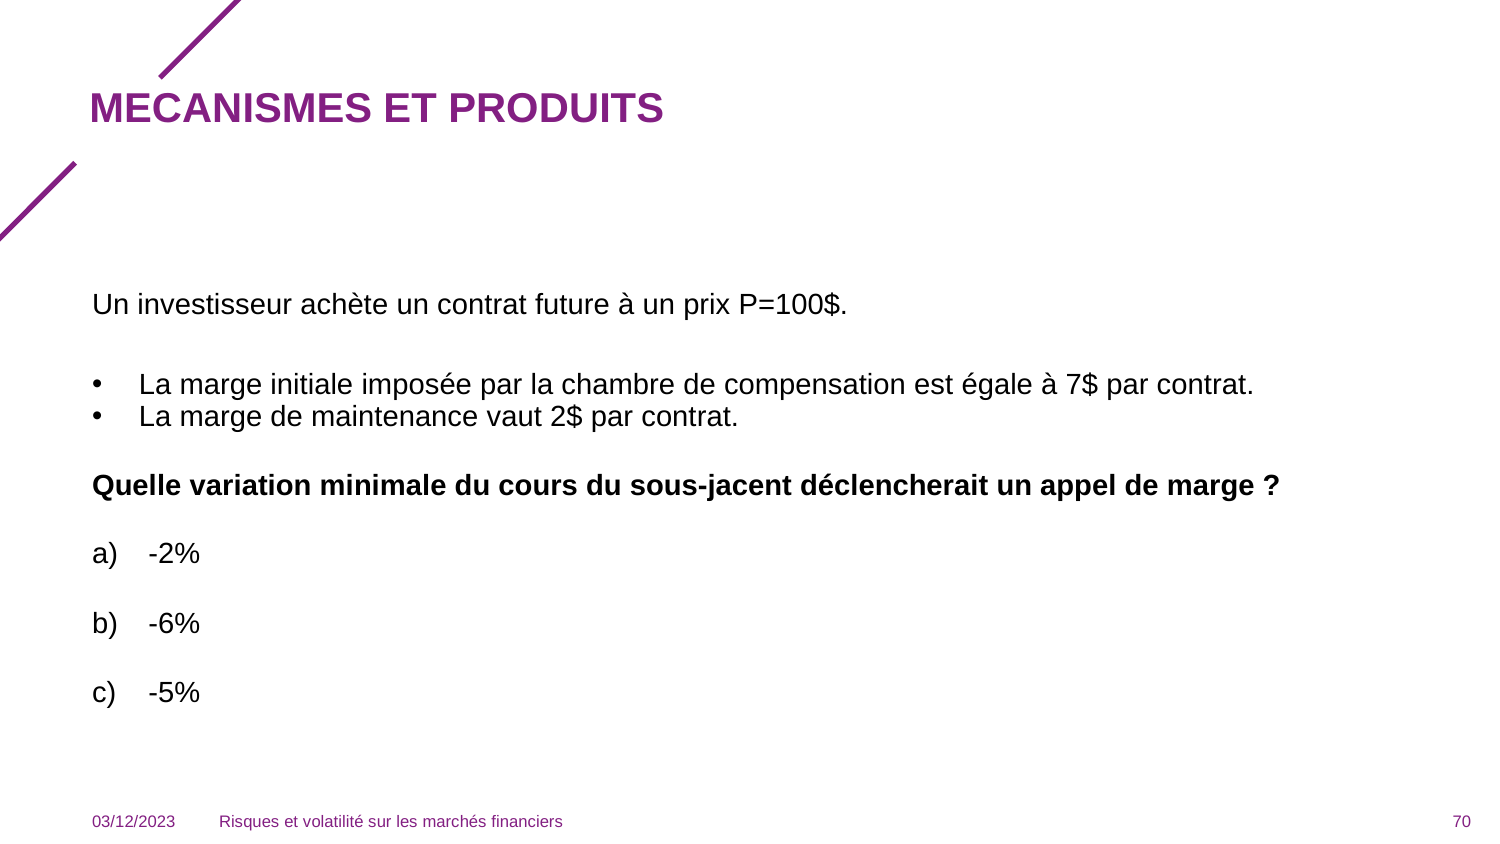

# MECANISMES et produits
Un investisseur achète un contrat future à un prix P=100$.

La marge initiale imposée par la chambre de compensation est égale à 7$ par contrat.
La marge de maintenance vaut 2$ par contrat.
Quelle variation minimale du cours du sous-jacent déclencherait un appel de marge ?
-2%
-6%
-5%
03/12/2023
Risques et volatilité sur les marchés financiers
70